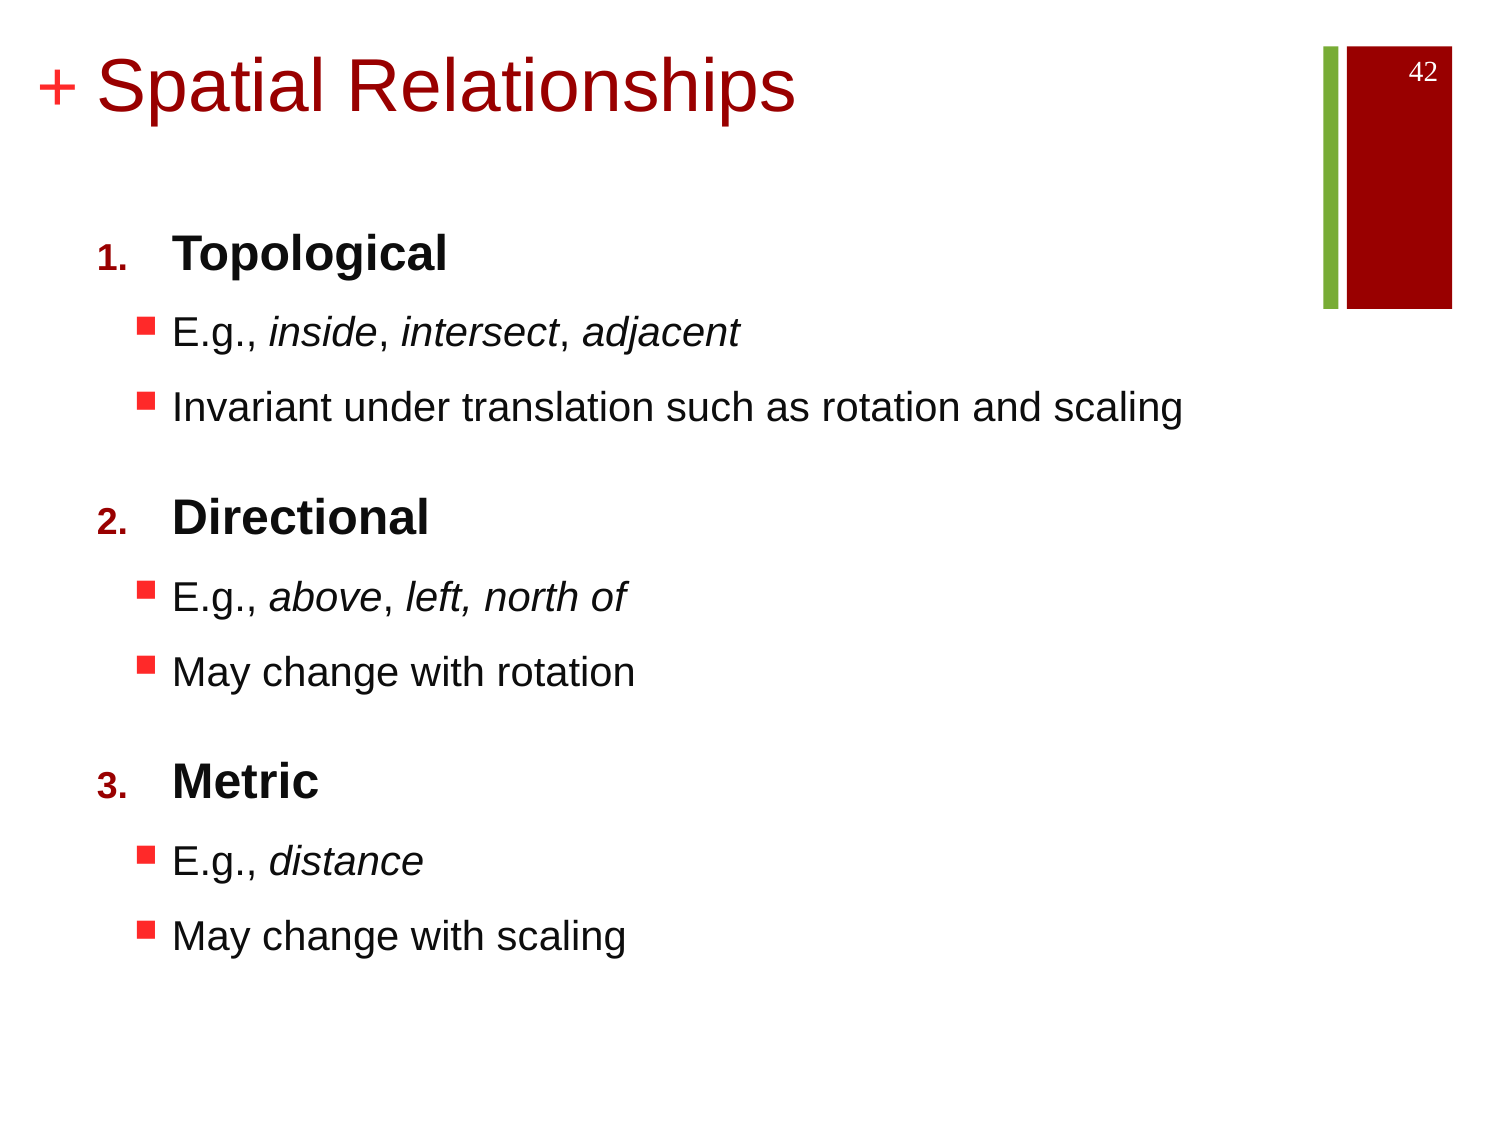

# Spatial Relationships
42
Topological
E.g., inside, intersect, adjacent
Invariant under translation such as rotation and scaling
Directional
E.g., above, left, north of
May change with rotation
Metric
E.g., distance
May change with scaling